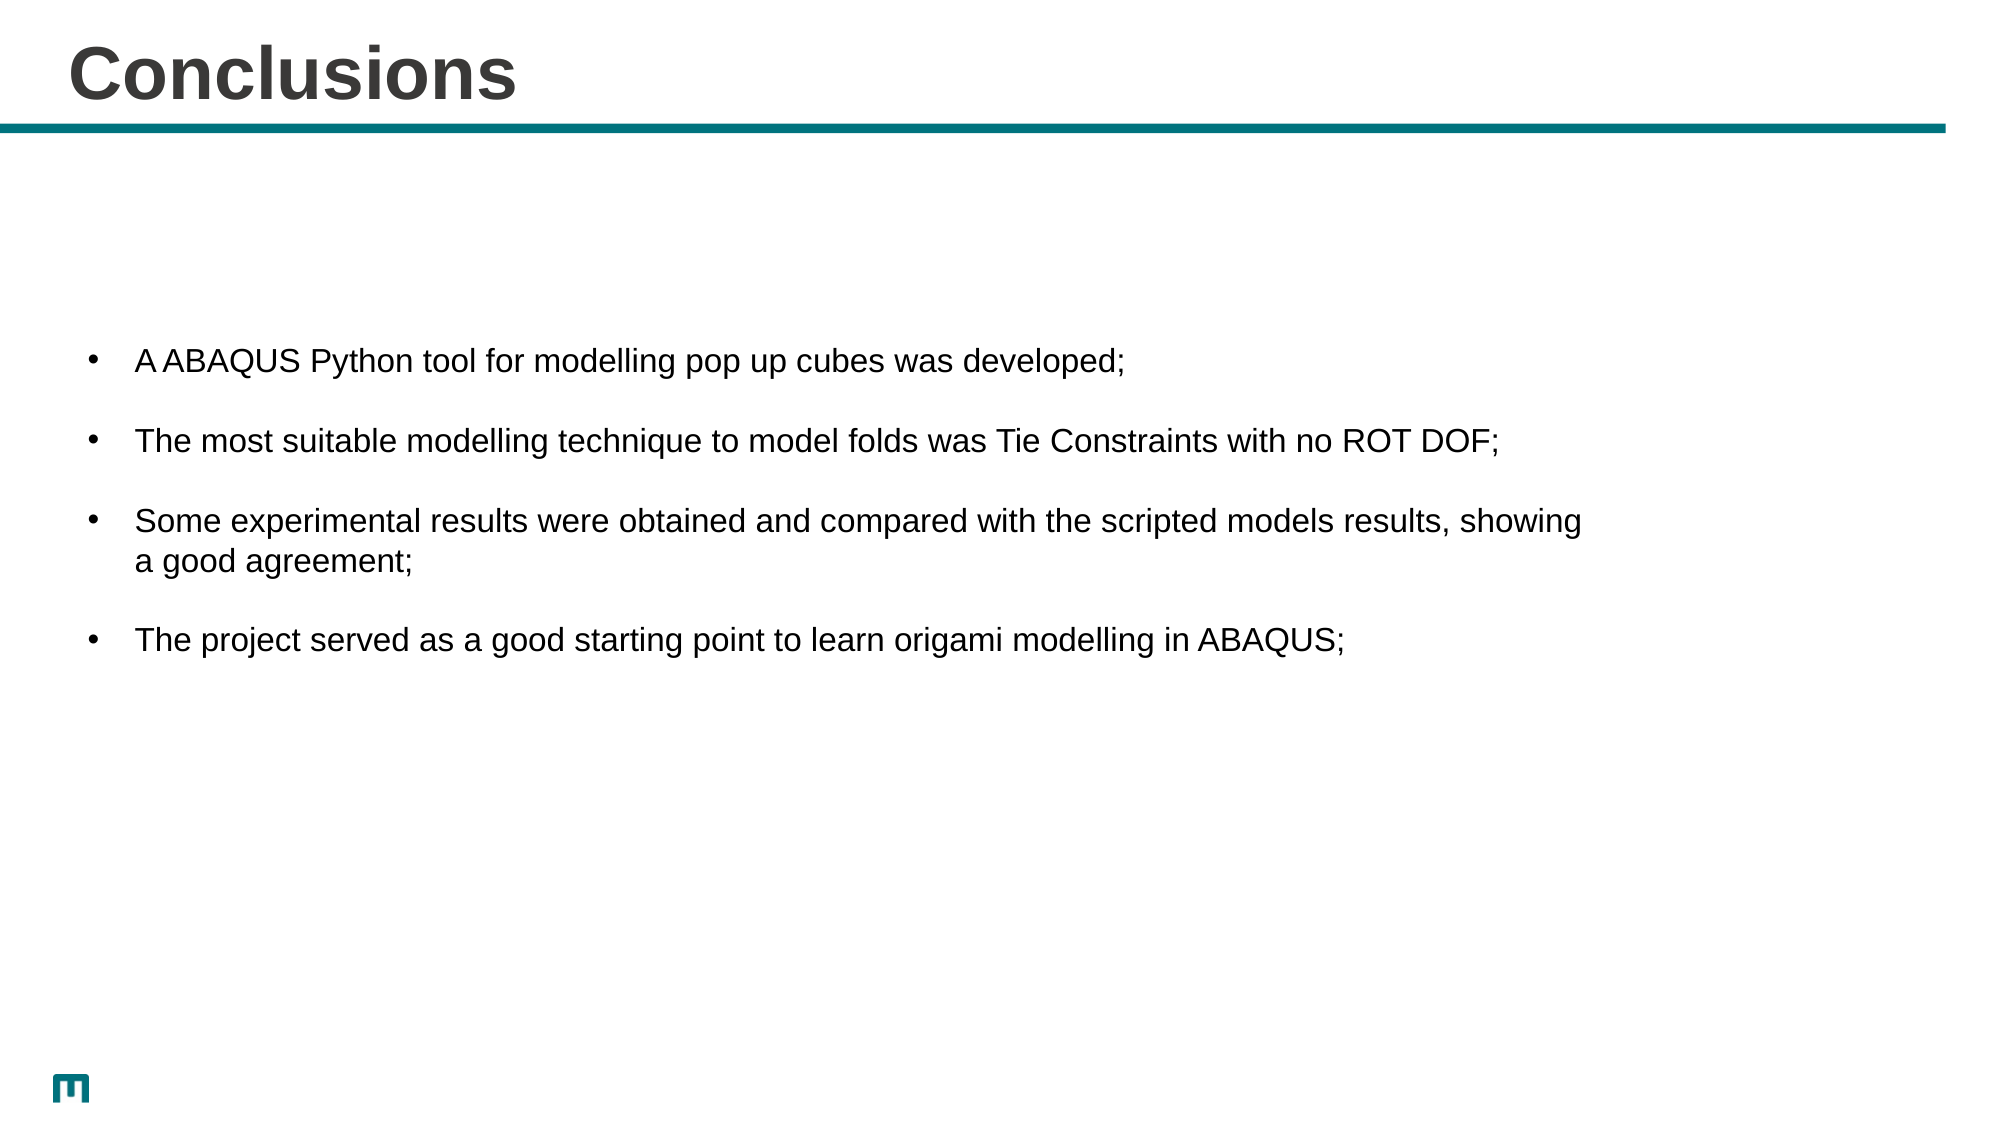

# Conclusions
A ABAQUS Python tool for modelling pop up cubes was developed;

The most suitable modelling technique to model folds was Tie Constraints with no ROT DOF;

Some experimental results were obtained and compared with the scripted models results, showing a good agreement;

The project served as a good starting point to learn origami modelling in ABAQUS;